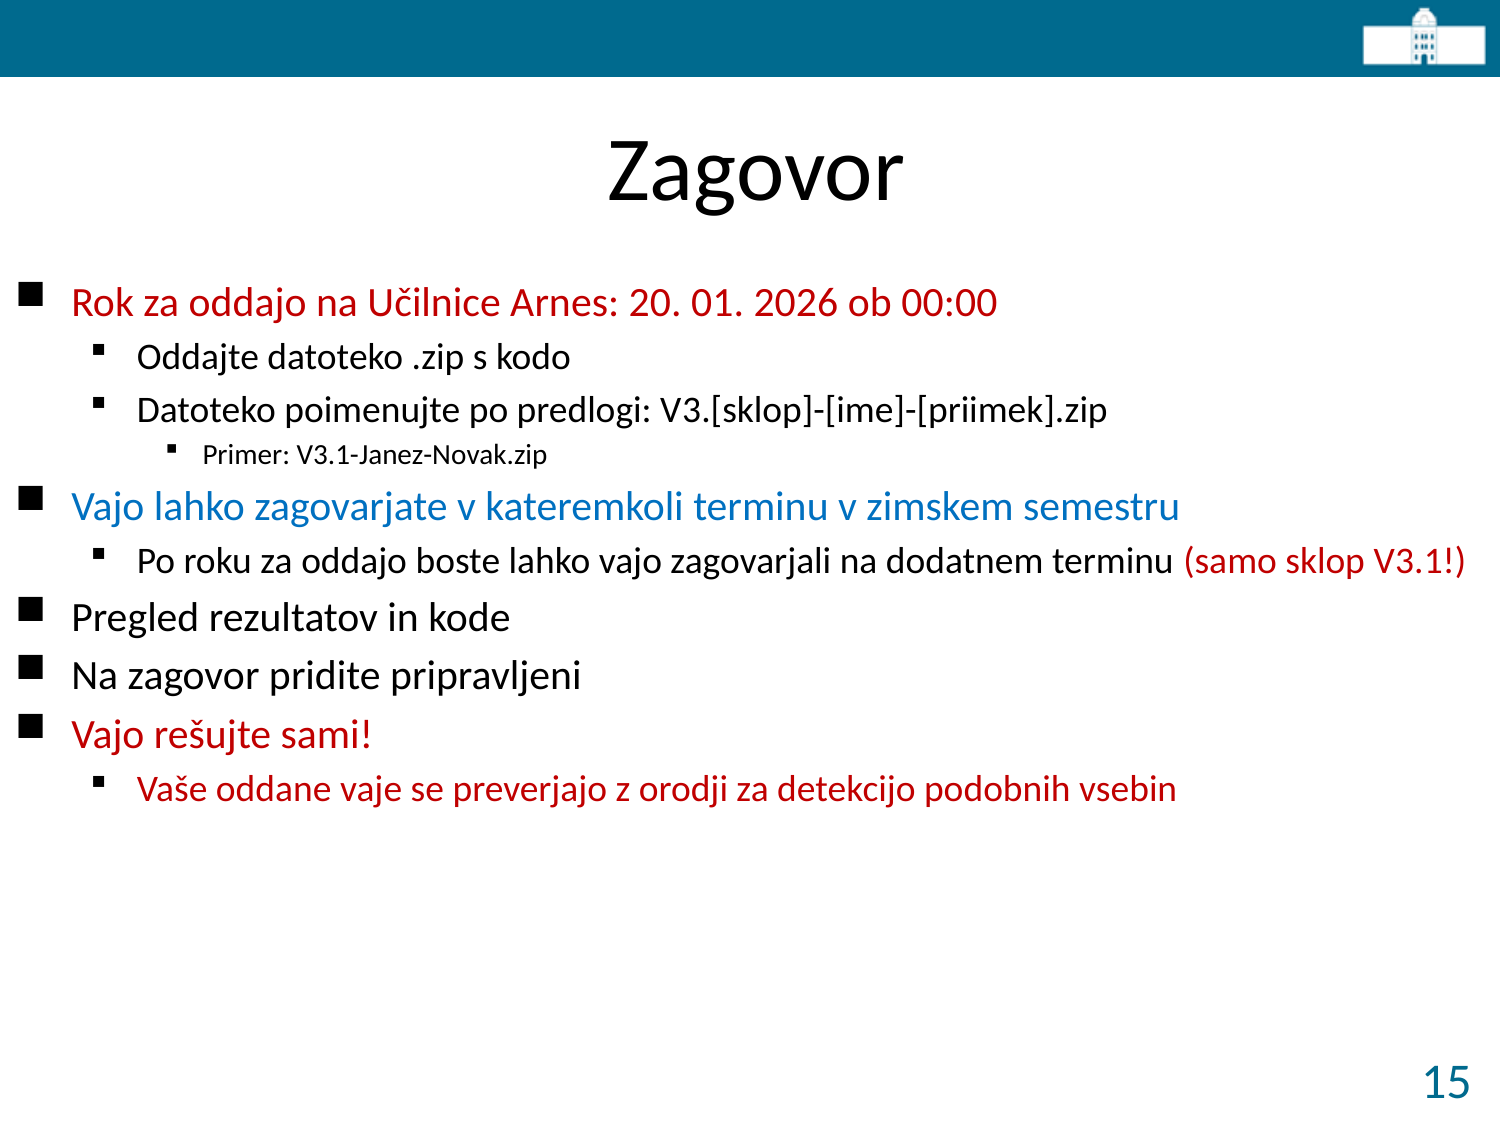

# Zagovor
Rok za oddajo na Učilnice Arnes: 20. 01. 2026 ob 00:00
Oddajte datoteko .zip s kodo
Datoteko poimenujte po predlogi: V3.[sklop]-[ime]-[priimek].zip
Primer: V3.1-Janez-Novak.zip
Vajo lahko zagovarjate v kateremkoli terminu v zimskem semestru
Po roku za oddajo boste lahko vajo zagovarjali na dodatnem terminu (samo sklop V3.1!)
Pregled rezultatov in kode
Na zagovor pridite pripravljeni
Vajo rešujte sami!
Vaše oddane vaje se preverjajo z orodji za detekcijo podobnih vsebin
15